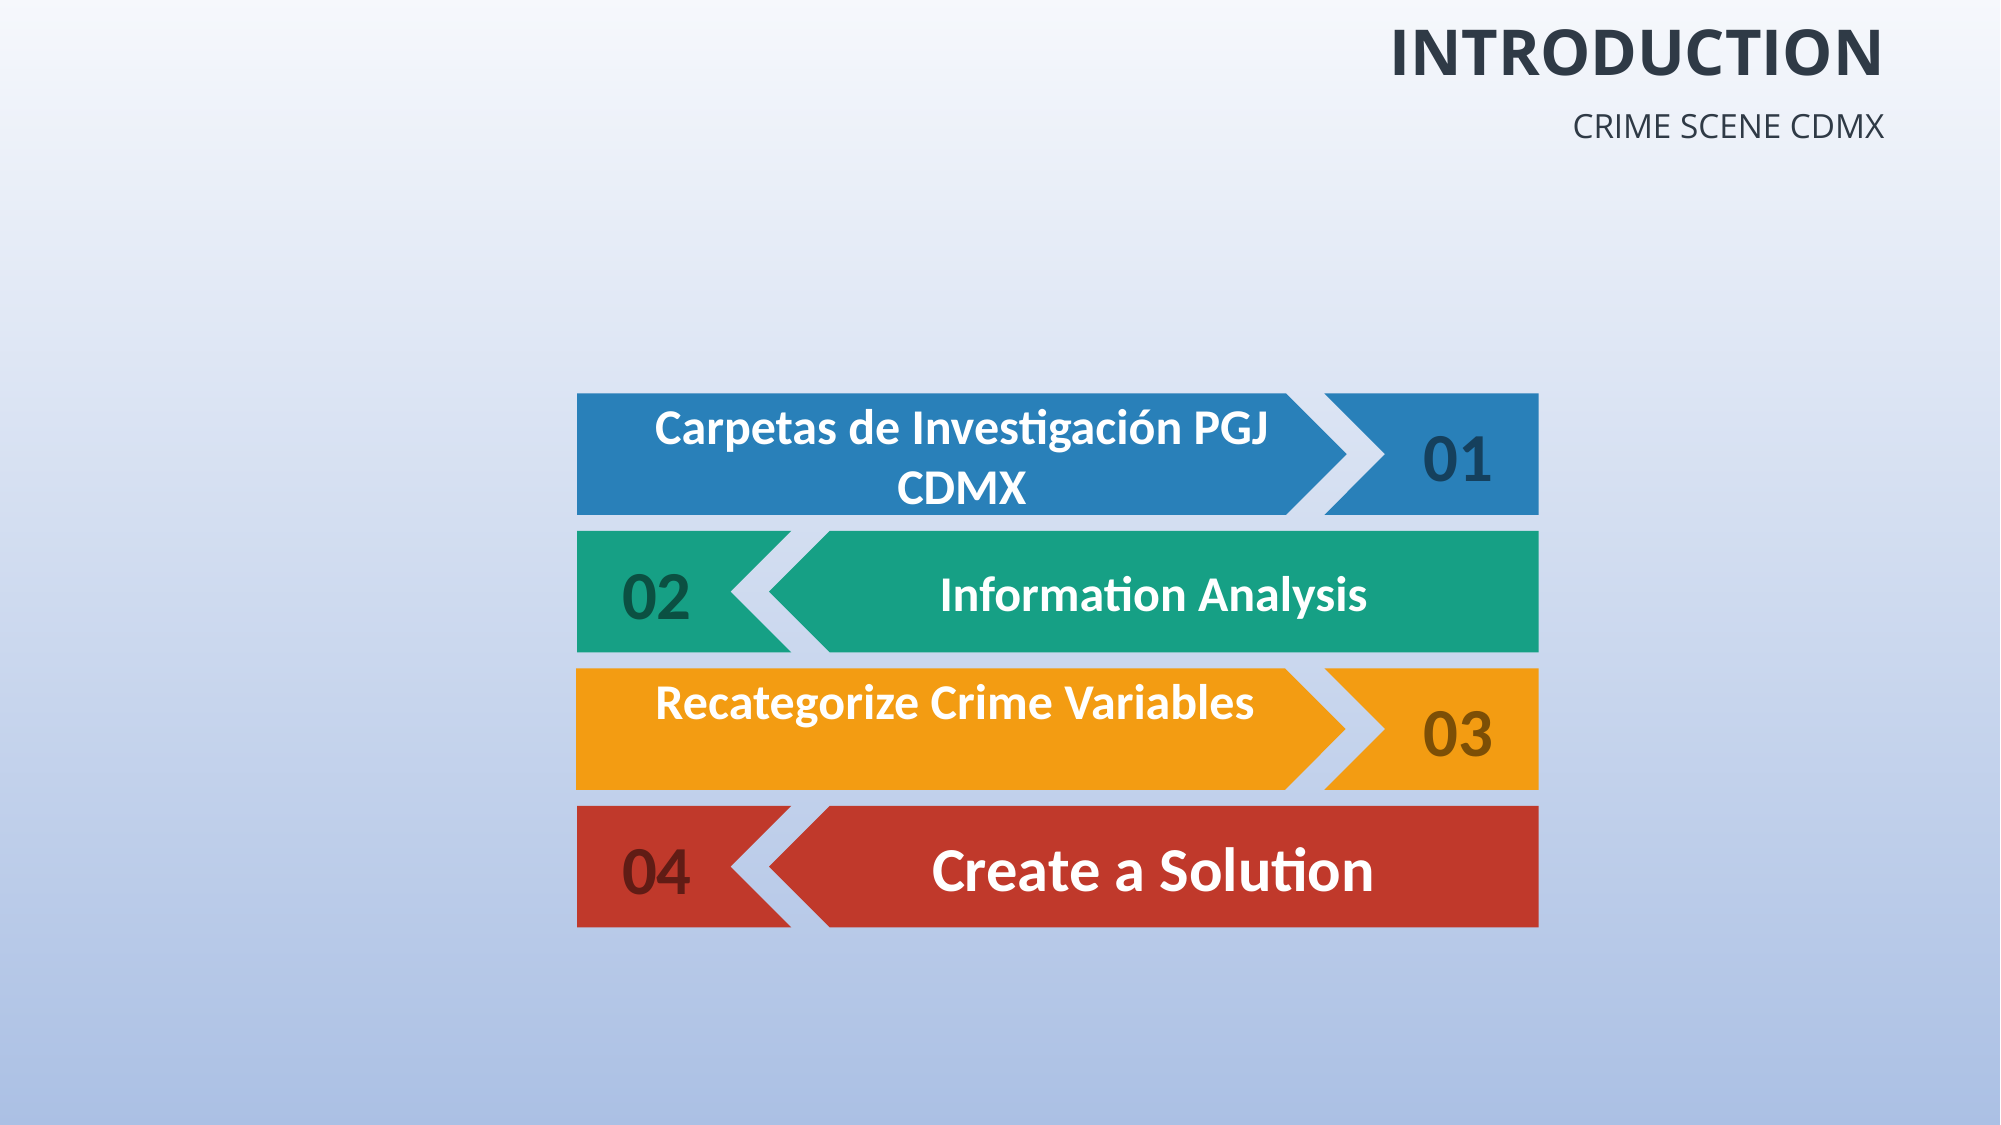

Introduction
Crime Scene CDMX
Carpetas de Investigación PGJ CDMX
01
02
Information Analysis
Recategorize Crime Variables

03
04
Create a Solution